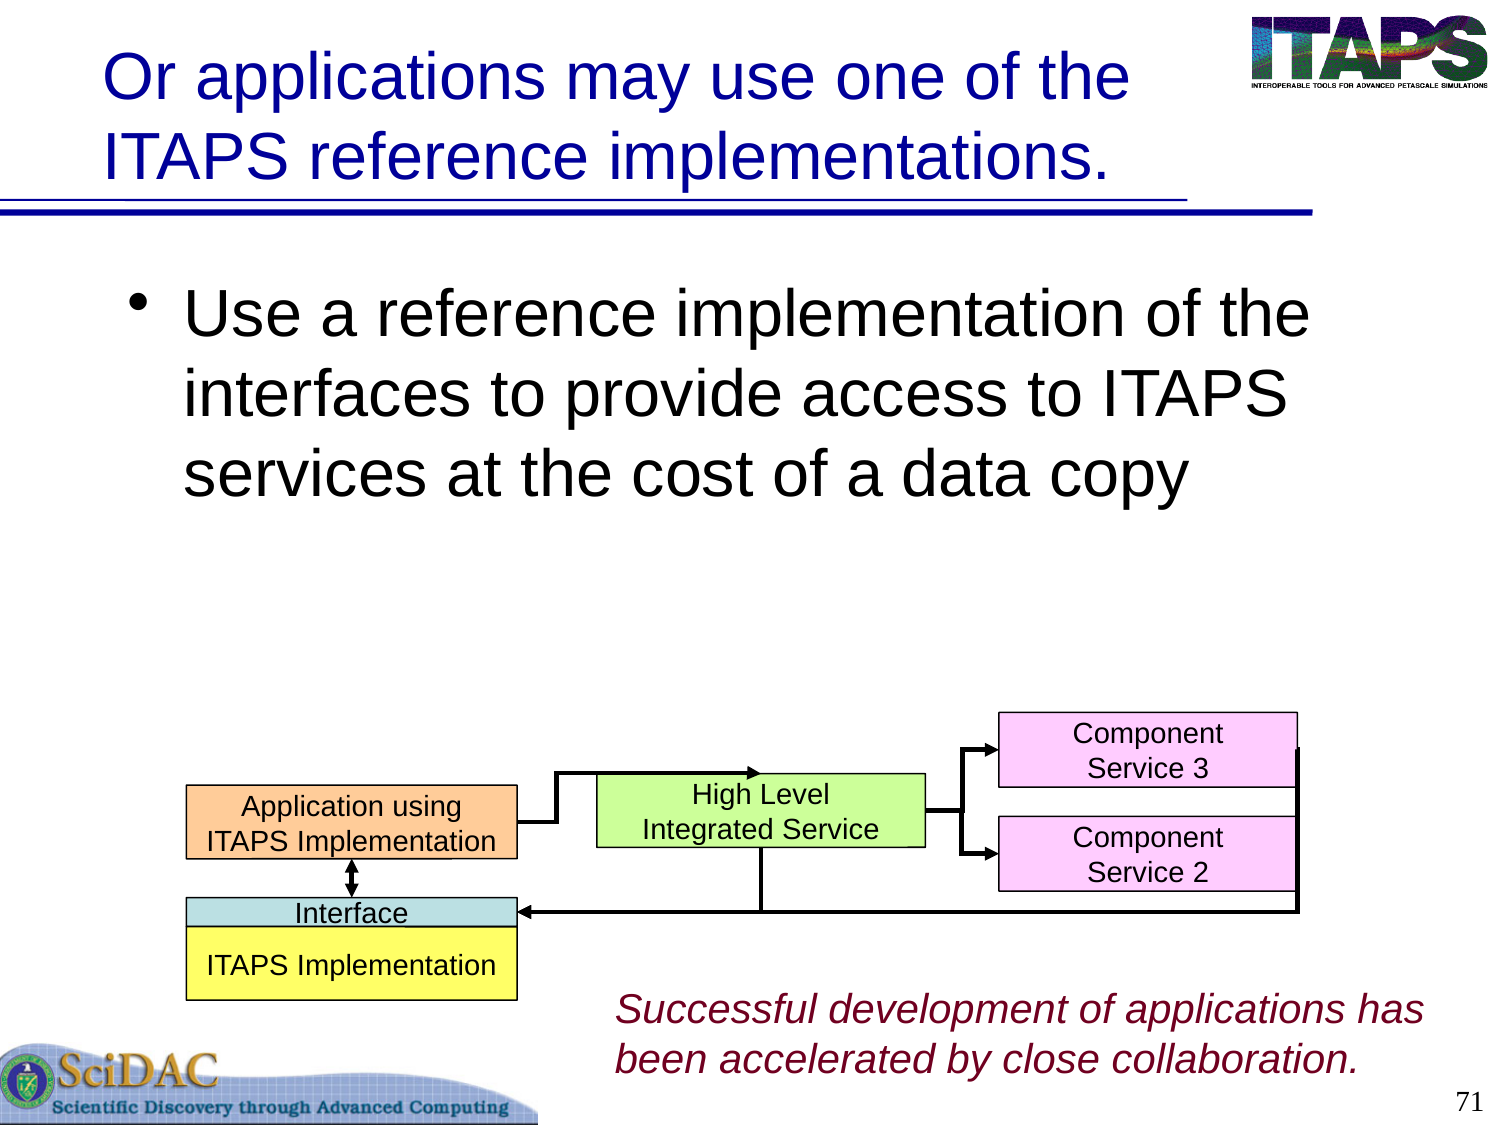

# Or applications may use one of the ITAPS reference implementations.
Use a reference implementation of the interfaces to provide access to ITAPS services at the cost of a data copy

Component
Service 3

High Level
Integrated Service

Application using
ITAPS Implementation

Component
Service 2

Interface

ITAPS Implementation
Successful development of applications has been accelerated by close collaboration.
71